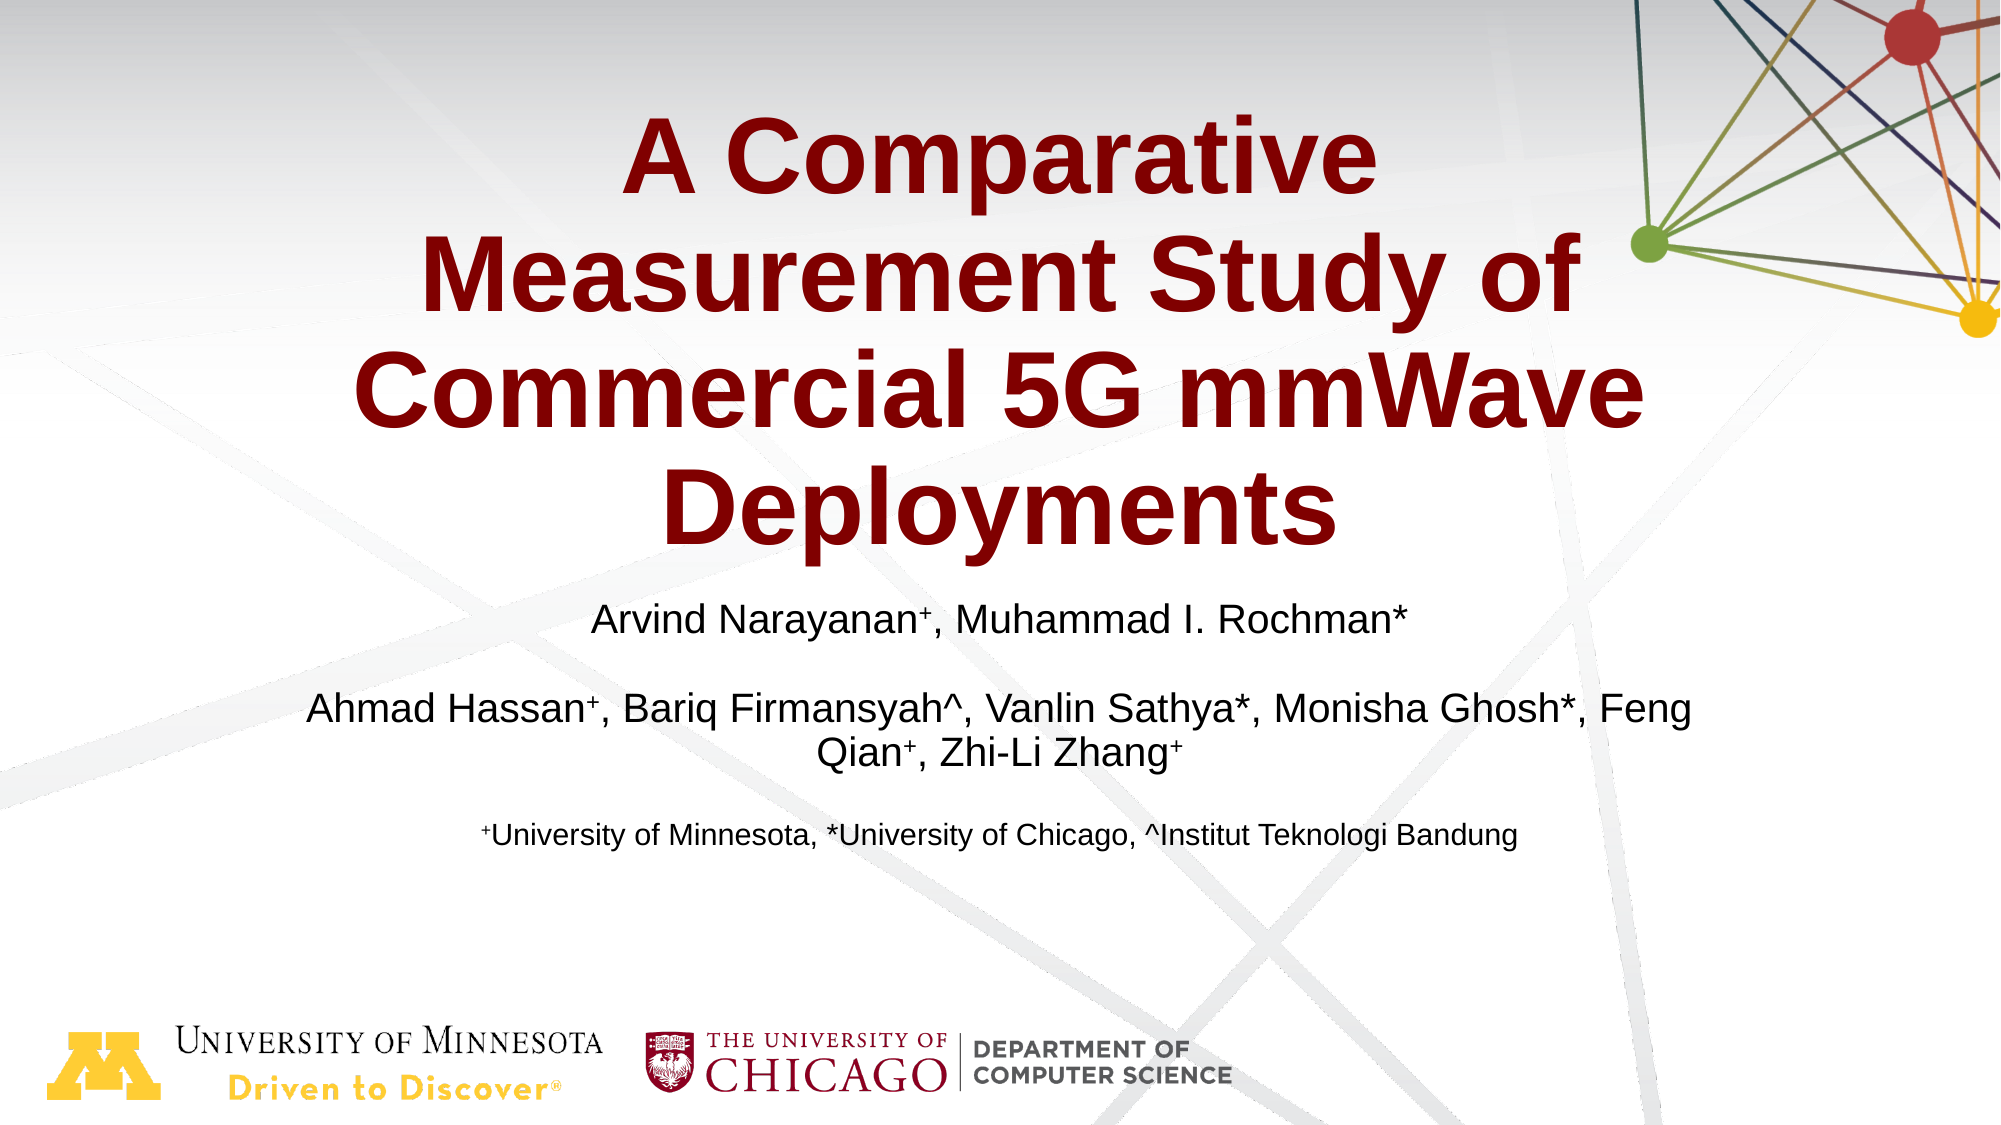

# A Comparative Measurement Study of Commercial 5G mmWave Deployments
Arvind Narayanan+, Muhammad I. Rochman*

Ahmad Hassan+, Bariq Firmansyah^, Vanlin Sathya*, Monisha Ghosh*, Feng Qian+, Zhi-Li Zhang+

+University of Minnesota, *University of Chicago, ^Institut Teknologi Bandung